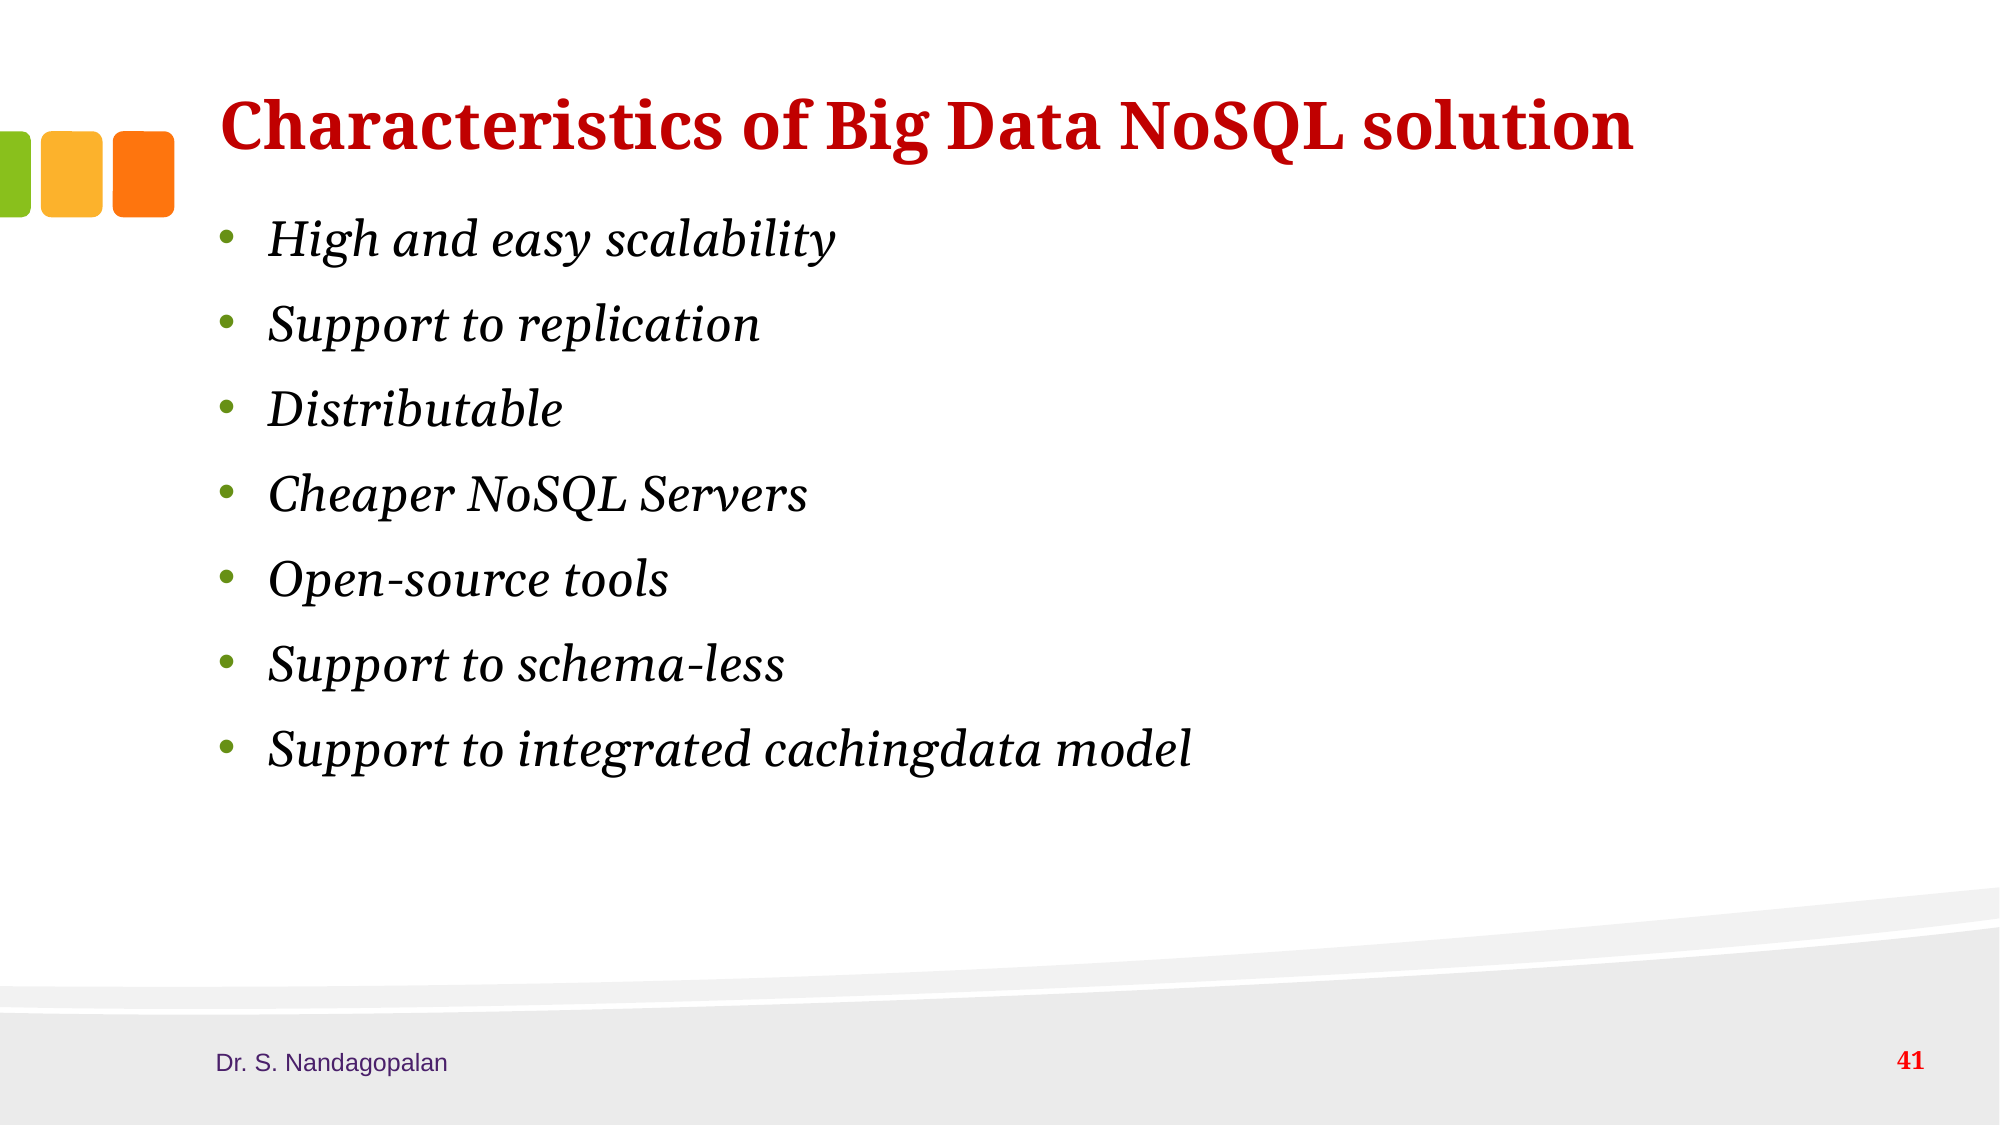

# Characteristics of Big Data NoSQL solution
High and easy scalability
Support to replication
Distributable
Cheaper NoSQL Servers
Open-source tools
Support to schema-less
Support to integrated cachingdata model
Dr. S. Nandagopalan
41